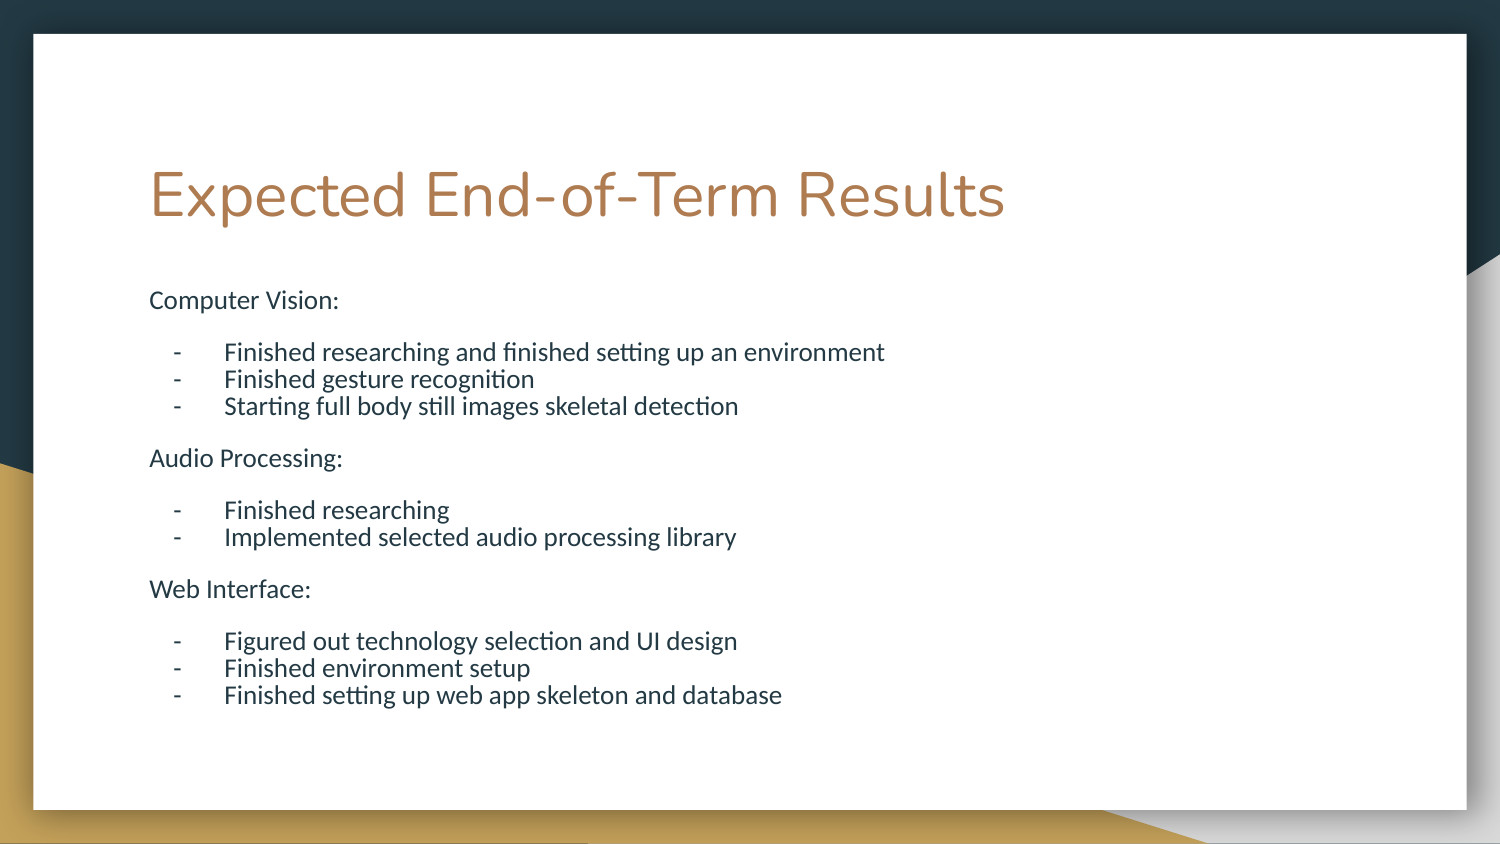

# Expected End-of-Term Results
Computer Vision:
Finished researching and finished setting up an environment
Finished gesture recognition
Starting full body still images skeletal detection
Audio Processing:
Finished researching
Implemented selected audio processing library
Web Interface:
Figured out technology selection and UI design
Finished environment setup
Finished setting up web app skeleton and database